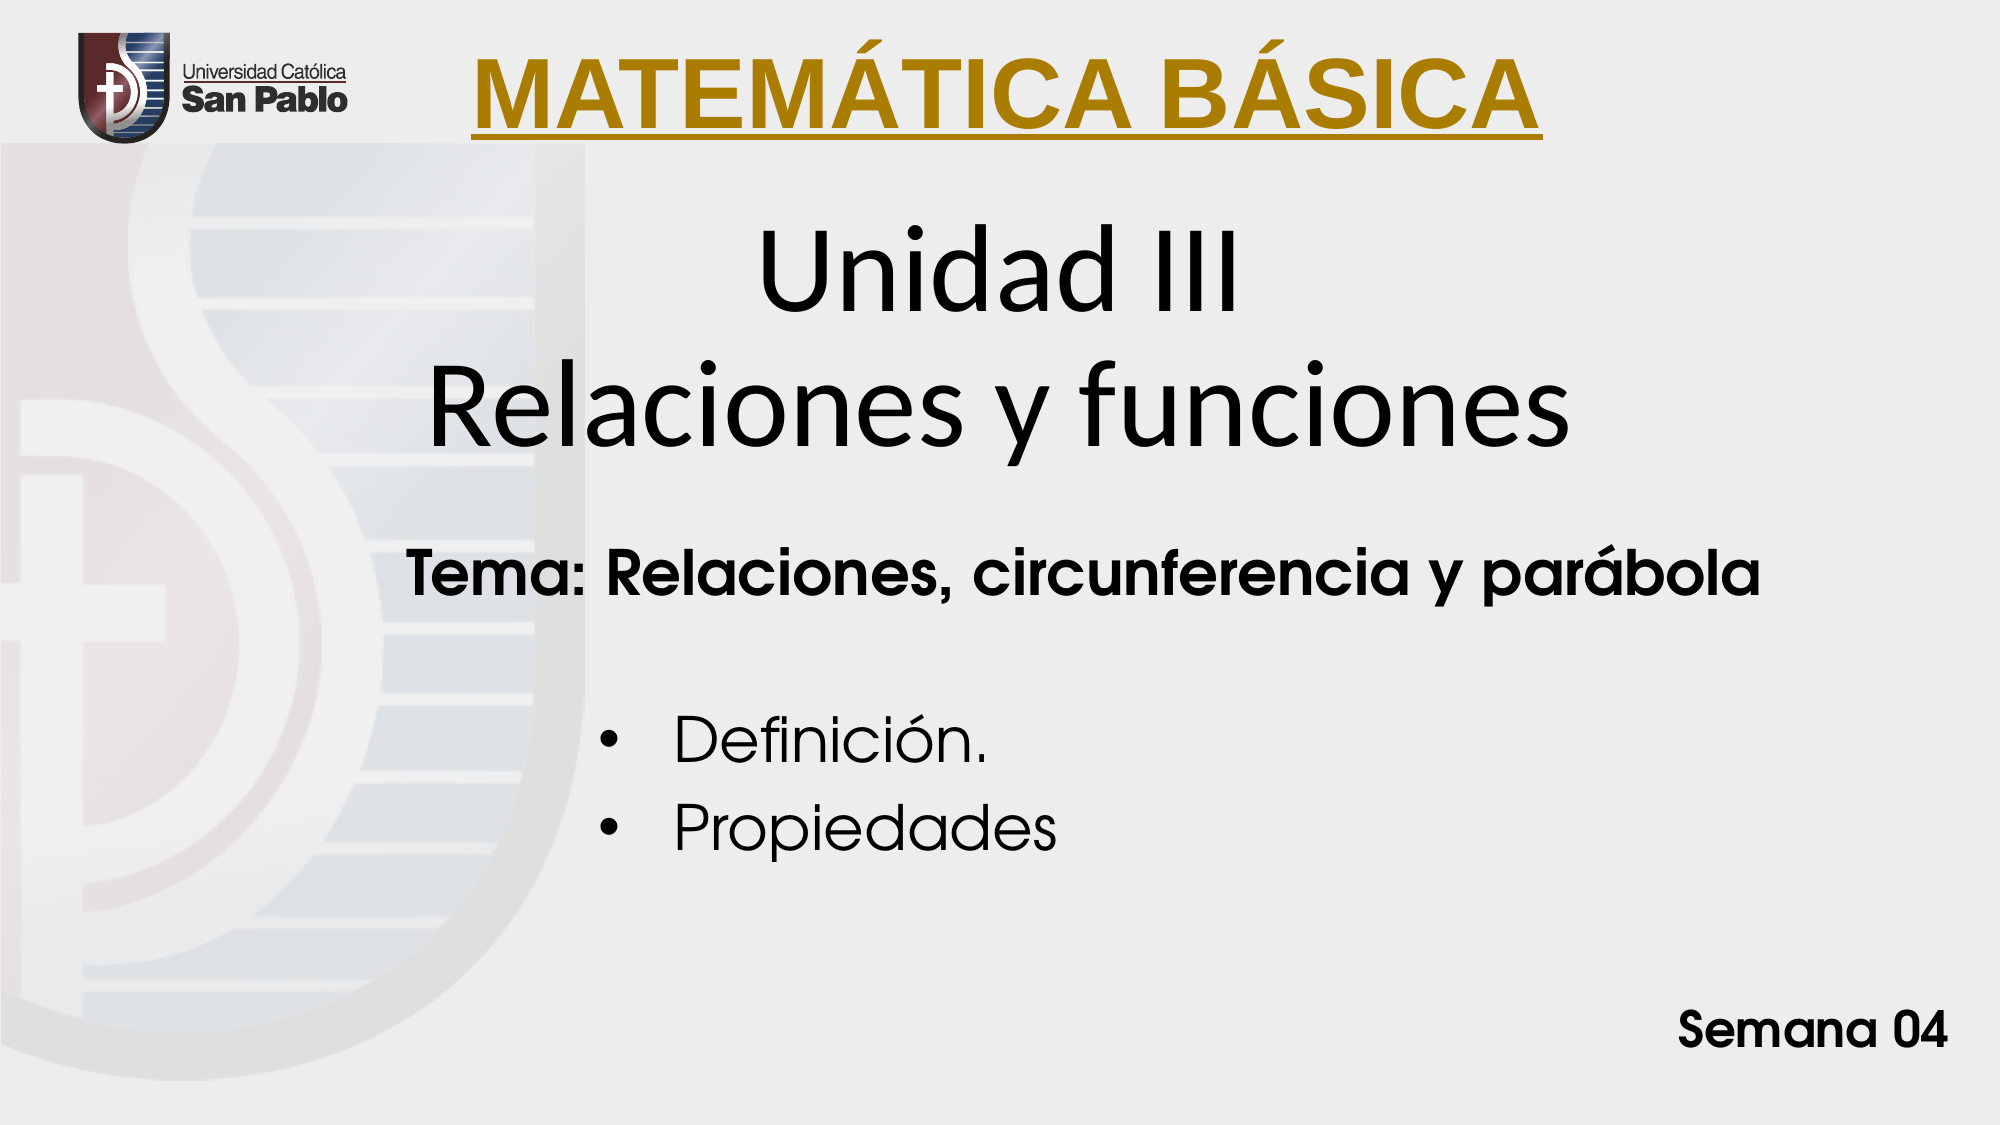

MATEMÁTICA BÁSICA
# Unidad III Relaciones y funciones
Tema: Relaciones, circunferencia y parábola

Definición.
Propiedades
Semana 04